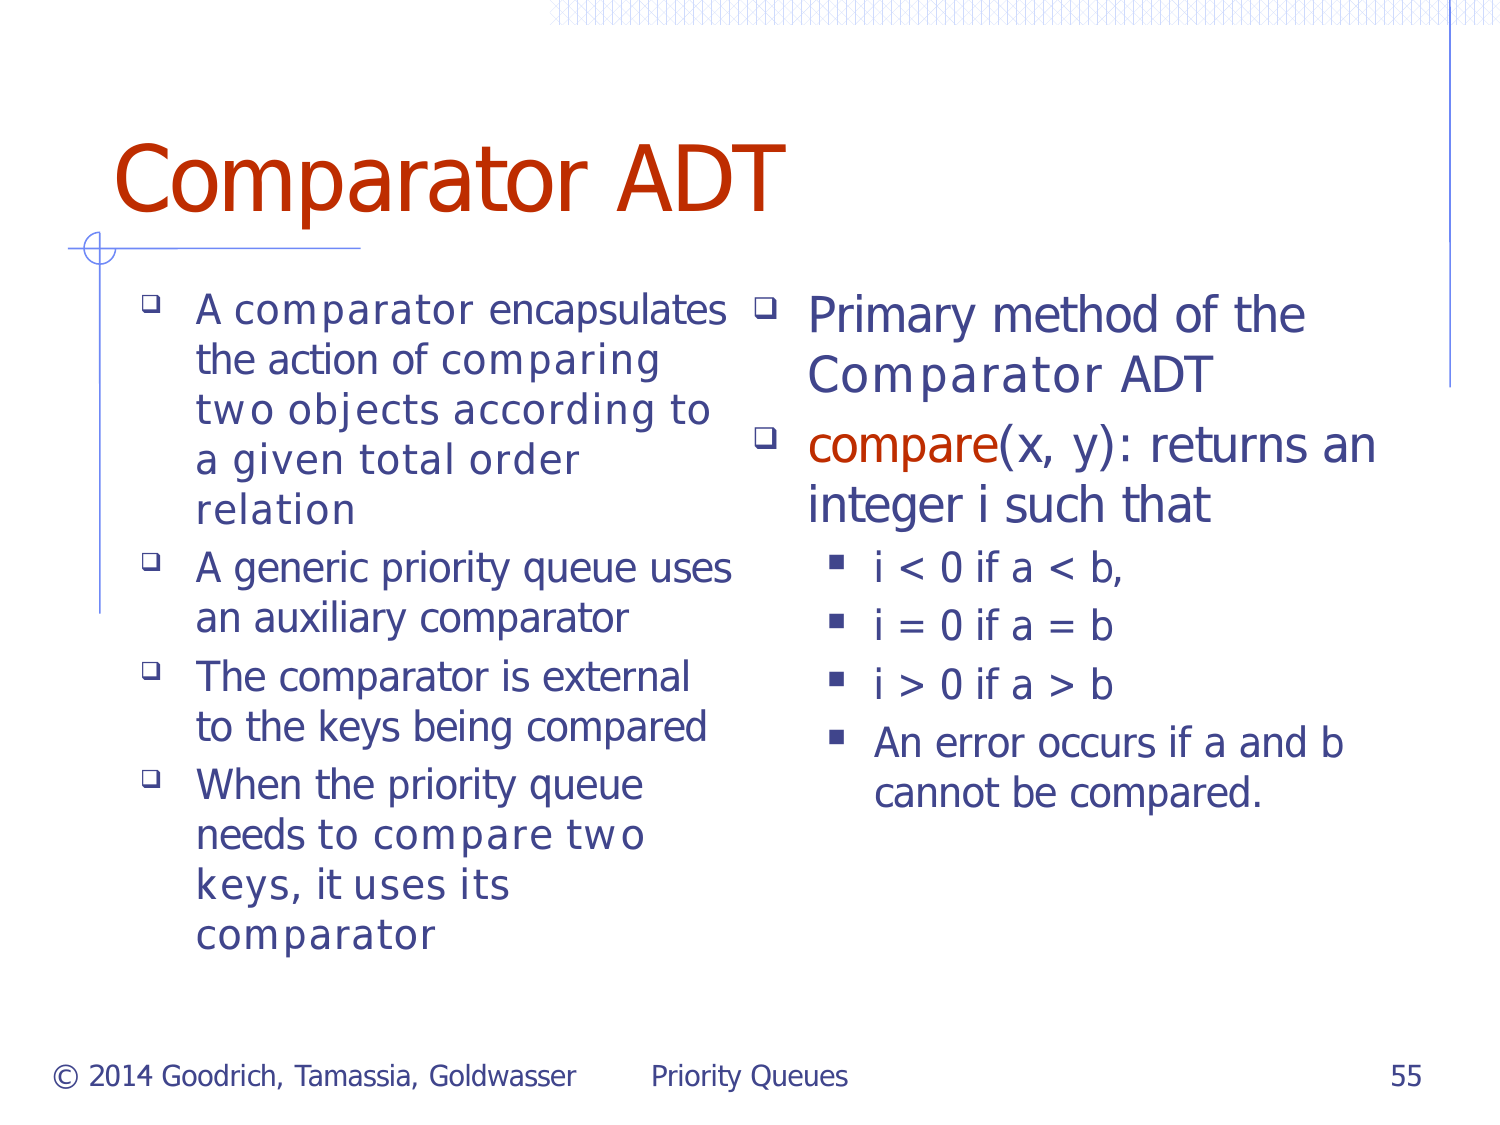

# Comparator ADT
A comparator encapsulates the action of comparing two objects according to a given total order relation
A generic priority queue uses an auxiliary comparator
The comparator is external to the keys being compared
When the priority queue needs to compare two keys, it uses its comparator
Primary method of the Comparator ADT
compare(x, y): returns an integer i such that
i < 0 if a < b,
i = 0 if a = b
i > 0 if a > b
An error occurs if a and b cannot be compared.
© 2014 Goodrich, Tamassia, Goldwasser
Priority Queues
55